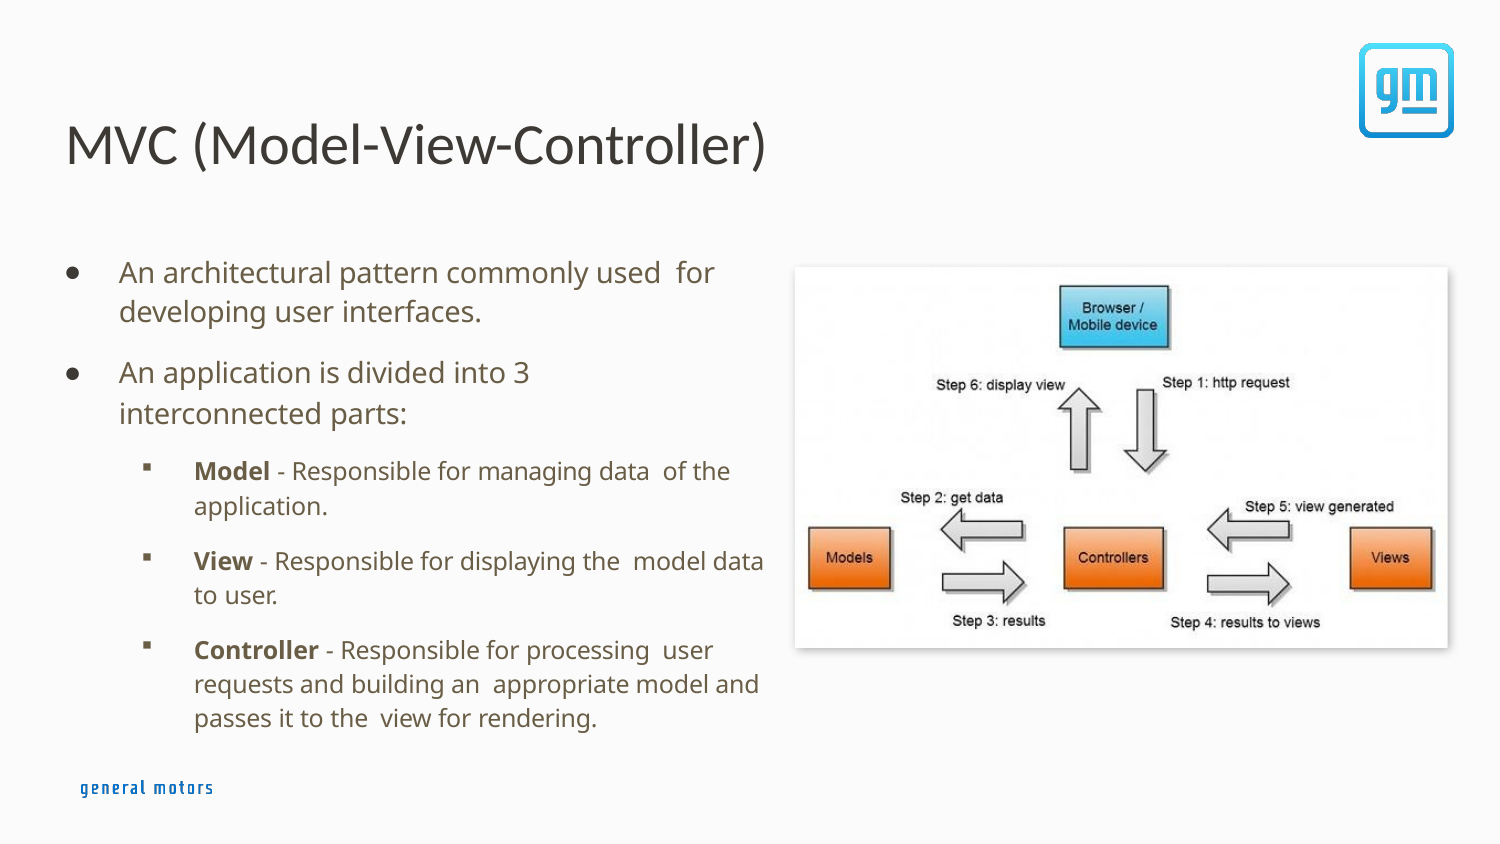

# MVC (Model-View-Controller)
An architectural pattern commonly used  for developing user interfaces.
An application is divided into 3 interconnected parts:
Model - Responsible for managing data  of the application.
View - Responsible for displaying the  model data to user.
Controller - Responsible for processing  user requests and building an  appropriate model and passes it to the  view for rendering.